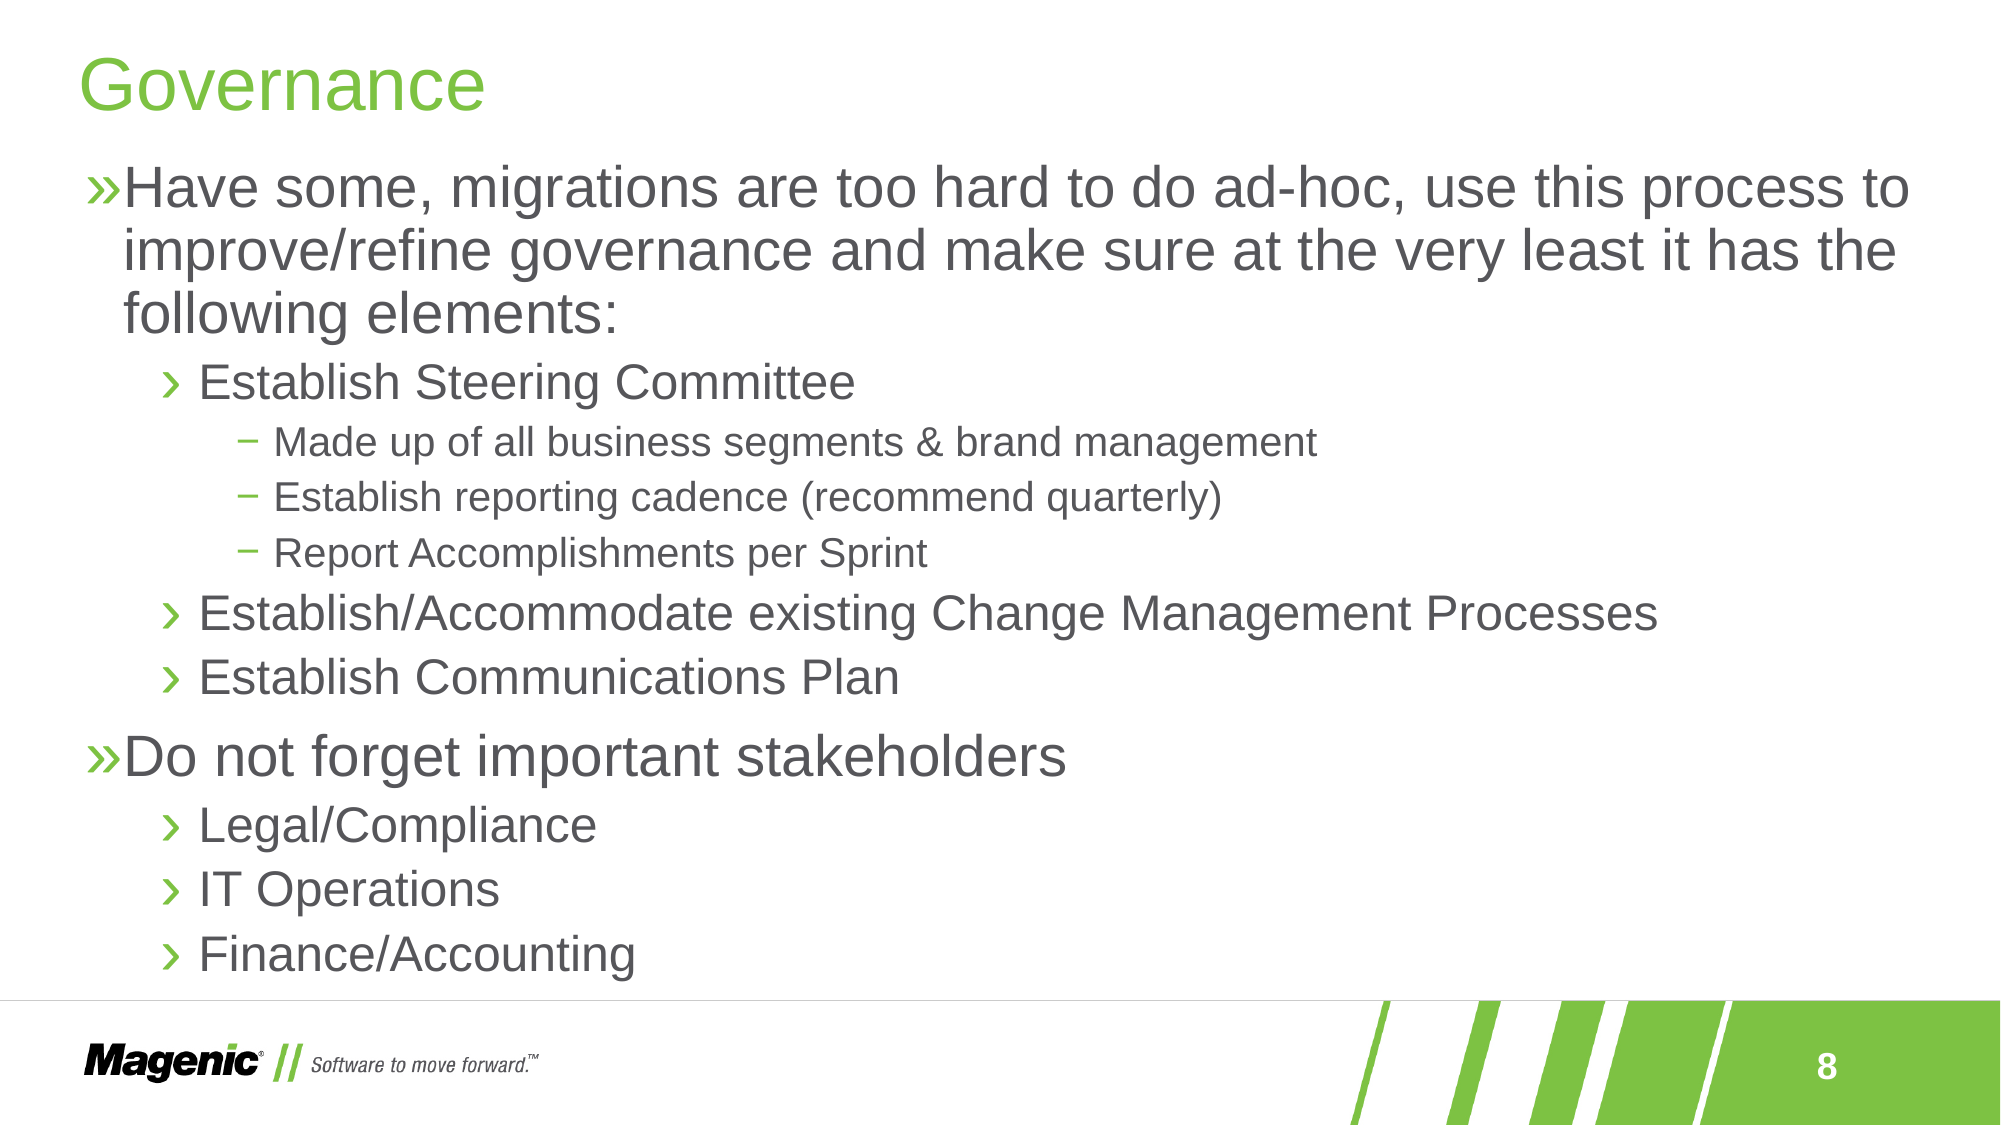

# Governance
Have some, migrations are too hard to do ad-hoc, use this process to improve/refine governance and make sure at the very least it has the following elements:
Establish Steering Committee
Made up of all business segments & brand management
Establish reporting cadence (recommend quarterly)
Report Accomplishments per Sprint
Establish/Accommodate existing Change Management Processes
Establish Communications Plan
Do not forget important stakeholders
Legal/Compliance
IT Operations
Finance/Accounting